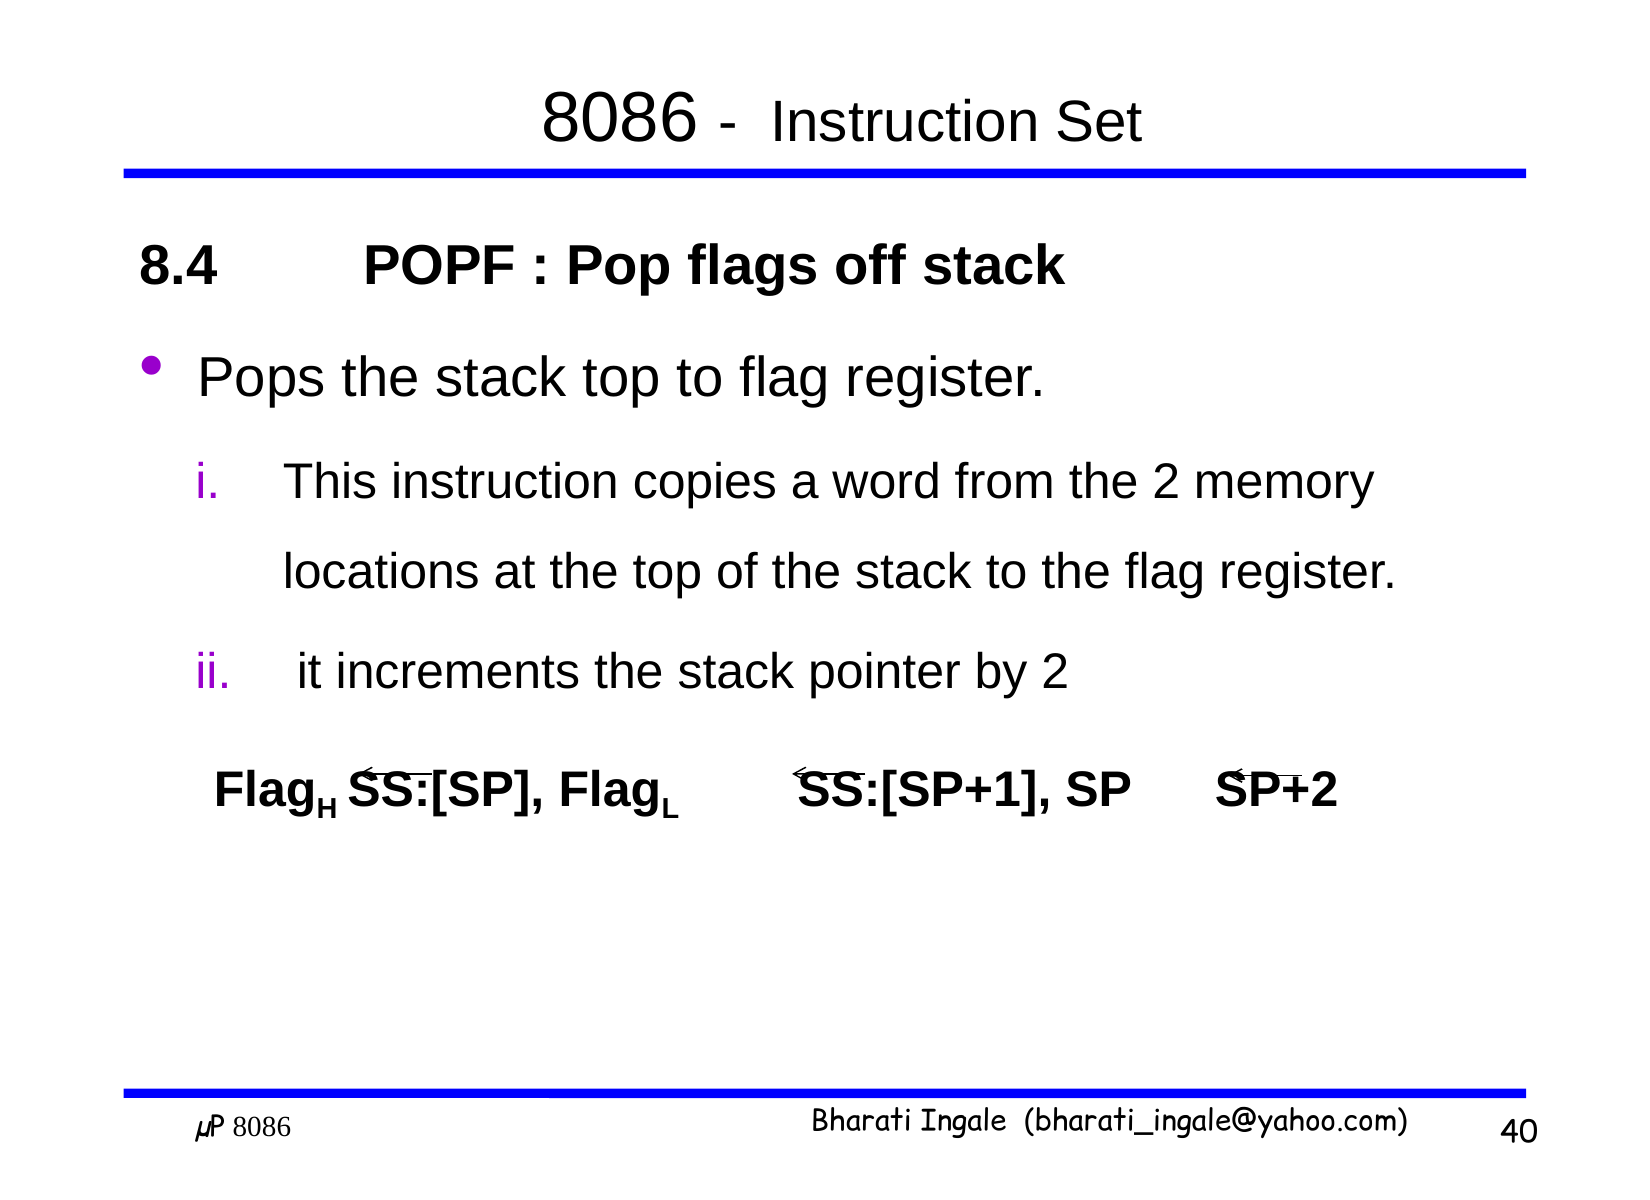

# 8086 -  Instruction Set
8.4	 POPF : Pop flags off stack
Pops the stack top to flag register.
This instruction copies a word from the 2 memory locations at the top of the stack to the flag register.
 it increments the stack pointer by 2
	 FlagH	SS:[SP], FlagL	SS:[SP+1], SP      SP+2
40